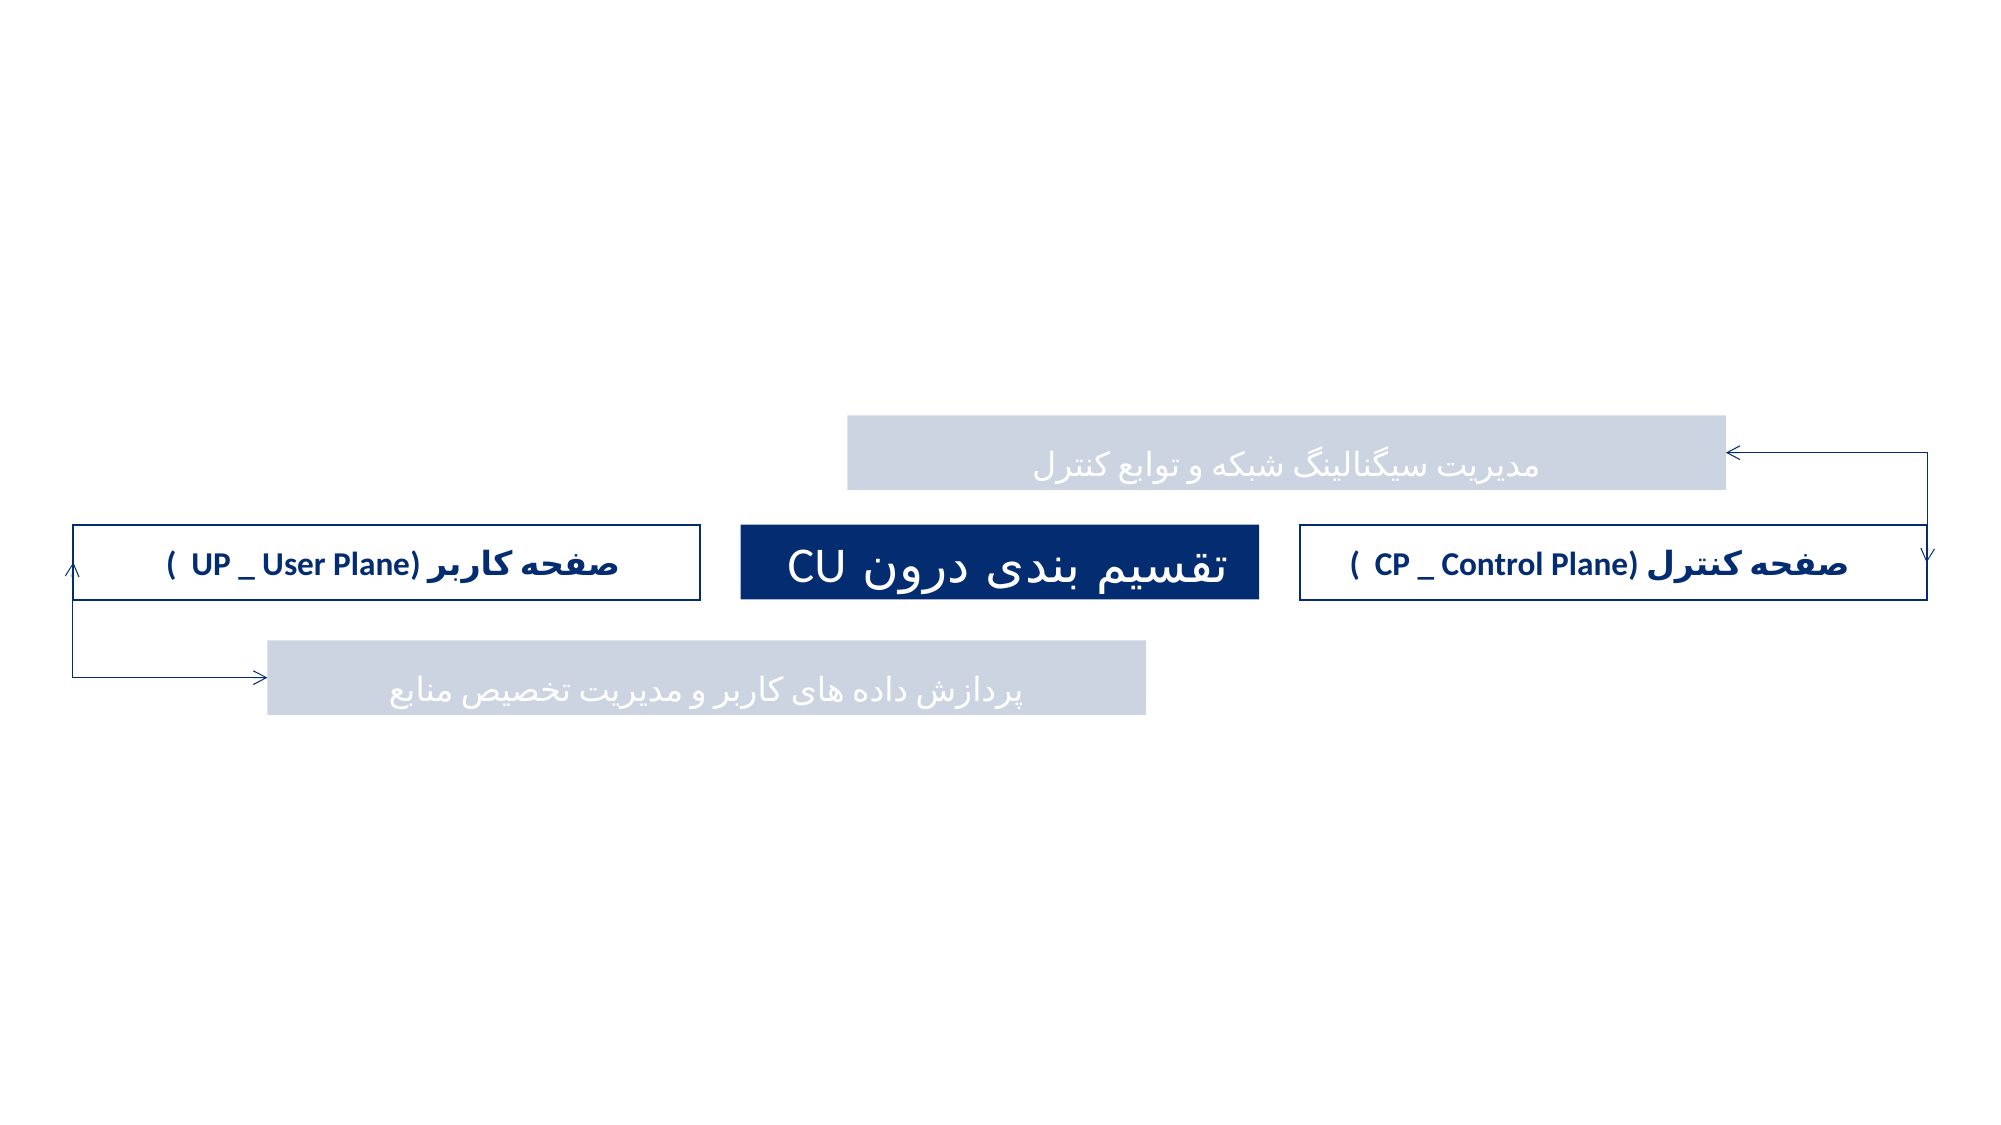

مدیریت سیگنالینگ شبکه و توابع کنترل

تقسیم بندی درون CU

صفحه کاربر (UP _ User Plane  )
صفحه کنترل (CP _ Control Plane  )
پردازش داده های کاربر و مدیریت تخصیص منابع